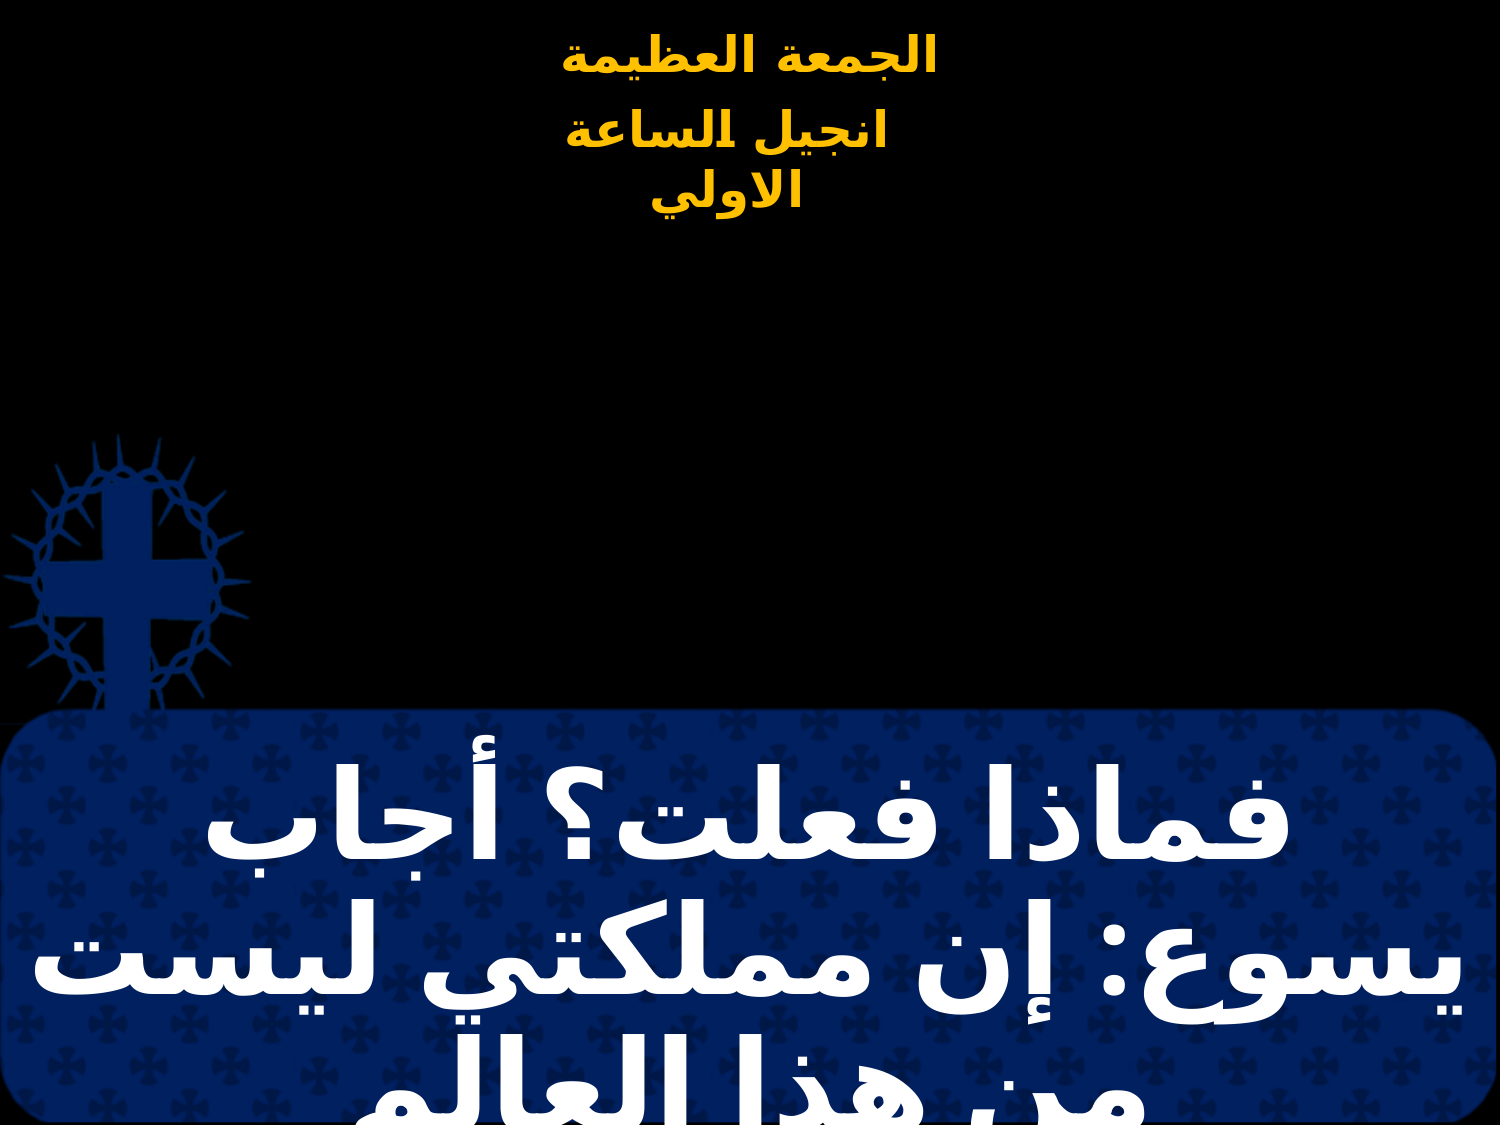

# فماذا فعلت؟ أجاب يسوع: إن مملكتي ليست من هذا العالم